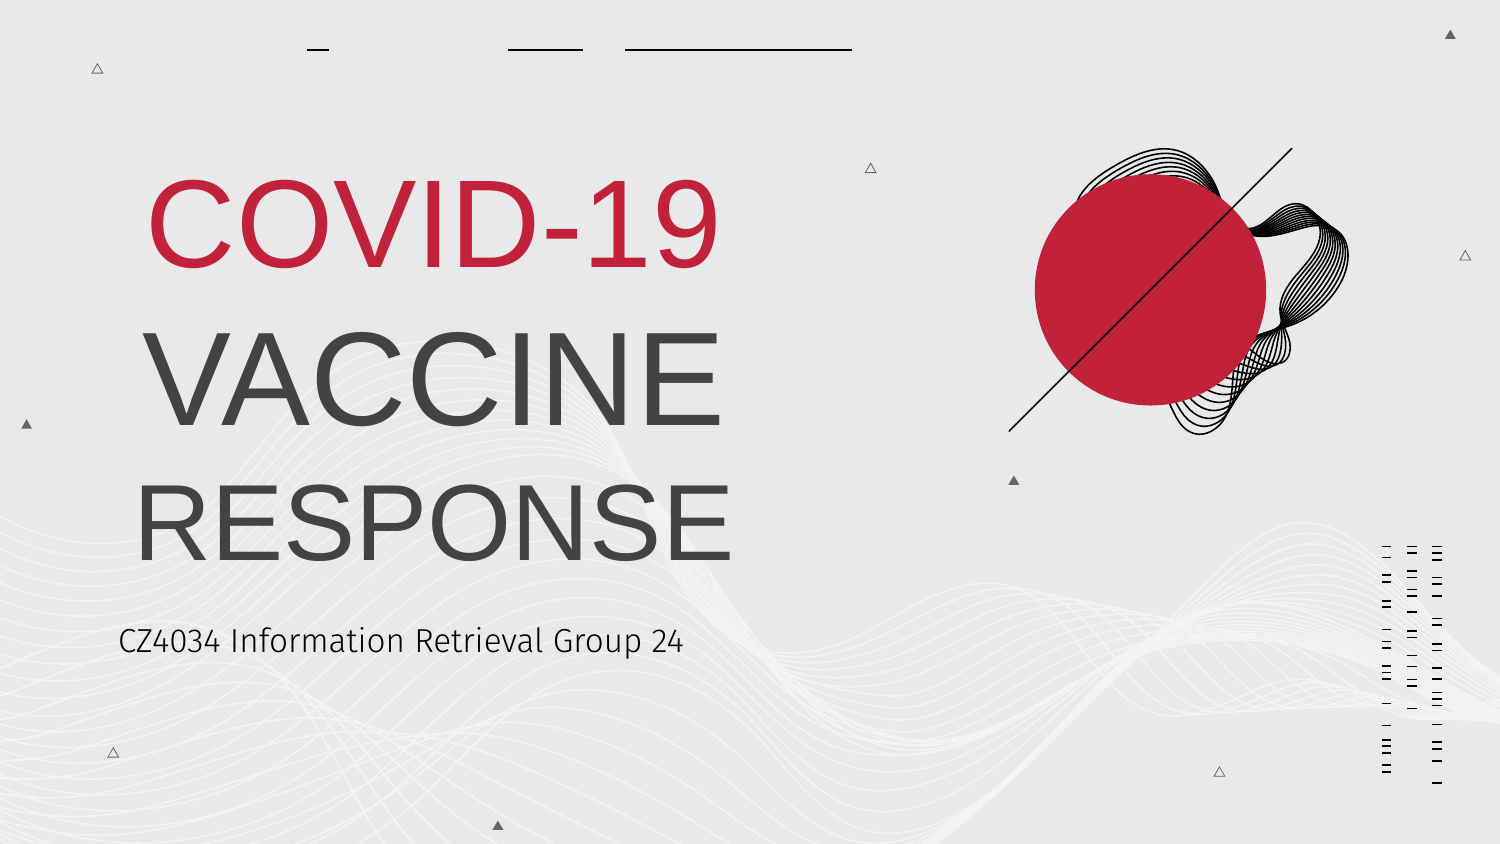

# COVID-19 VACCINE RESPONSE
CZ4034 Information Retrieval Group 24